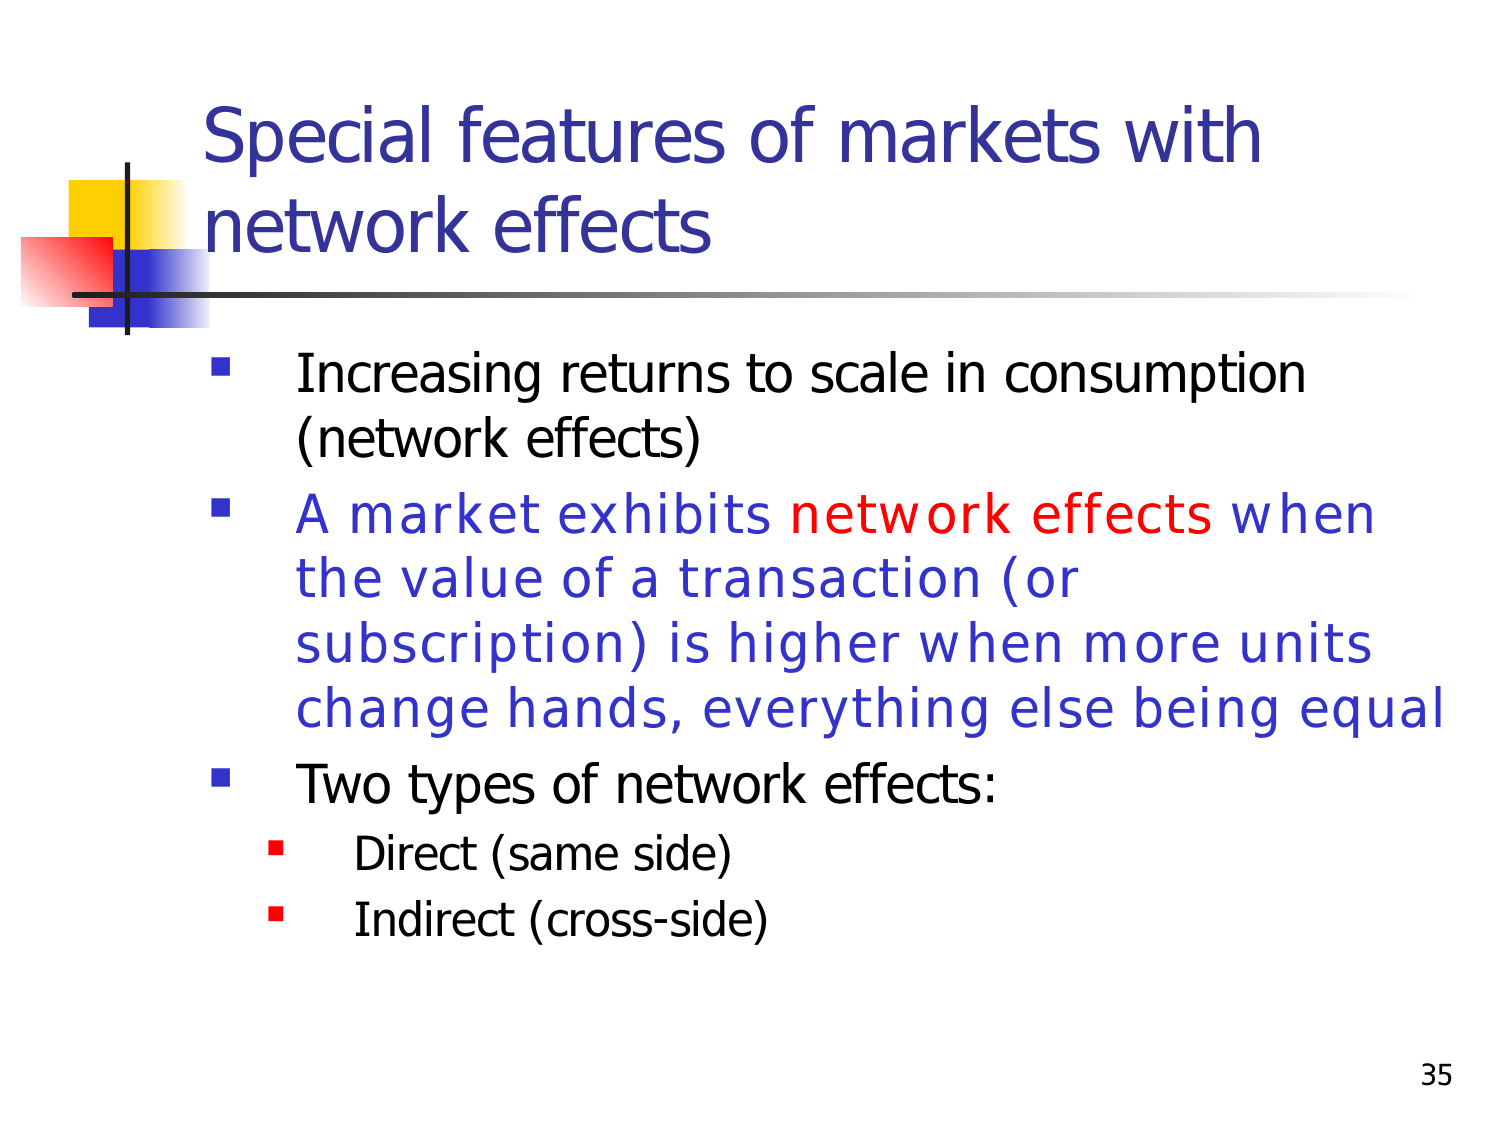

# Special features of markets with network effects
Increasing returns to scale in consumption (network effects)
A market exhibits network effects when the value of a transaction (or subscription) is higher when more units change hands, everything else being equal
Two types of network effects:
Direct (same side)
Indirect (cross-side)
35